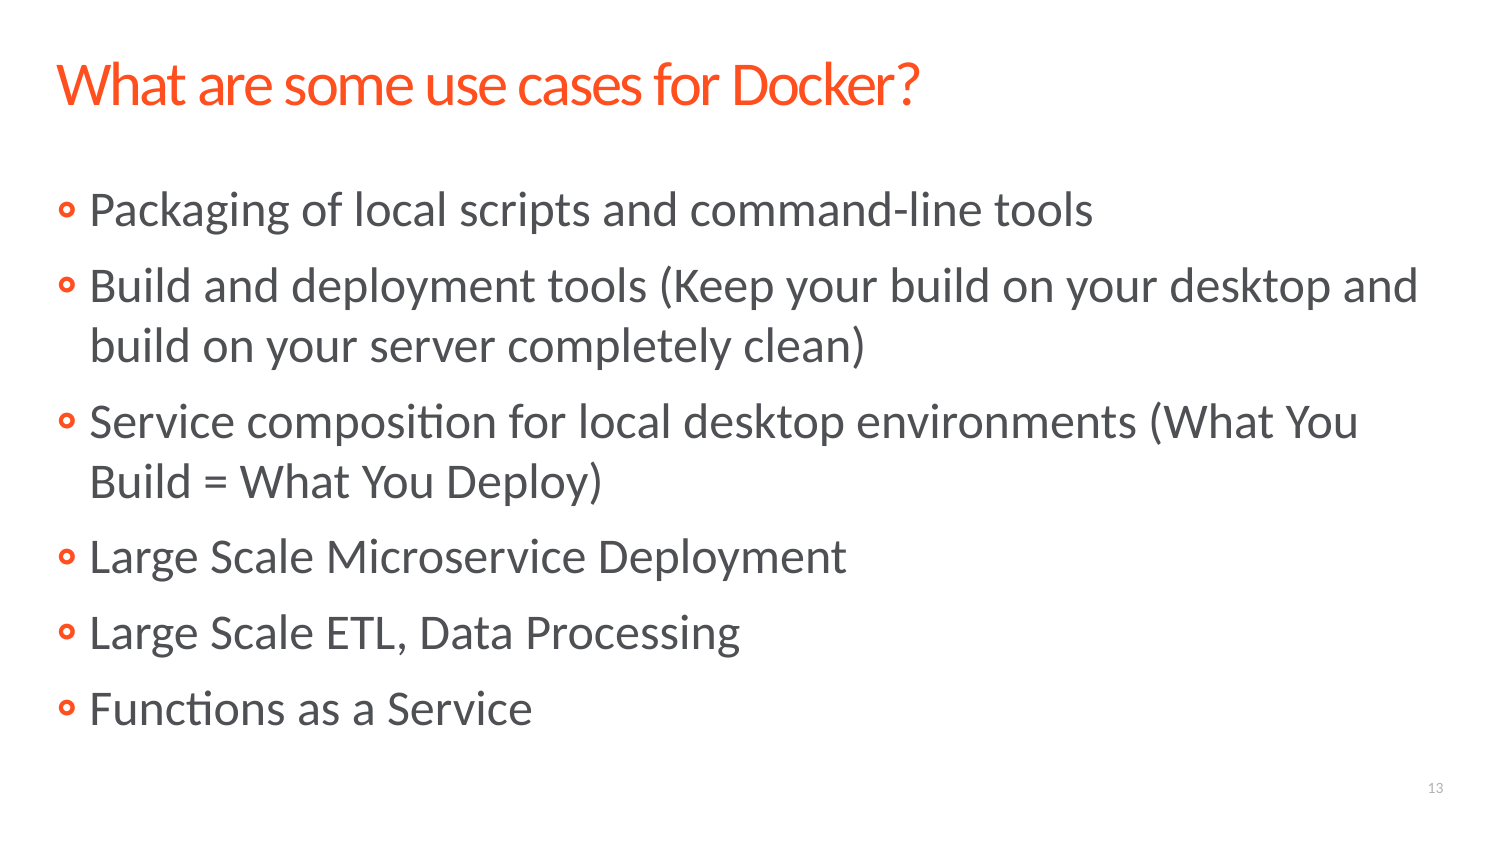

# What are some use cases for Docker?
Packaging of local scripts and command-line tools
Build and deployment tools (Keep your build on your desktop and build on your server completely clean)
Service composition for local desktop environments (What You Build = What You Deploy)
Large Scale Microservice Deployment
Large Scale ETL, Data Processing
Functions as a Service
13